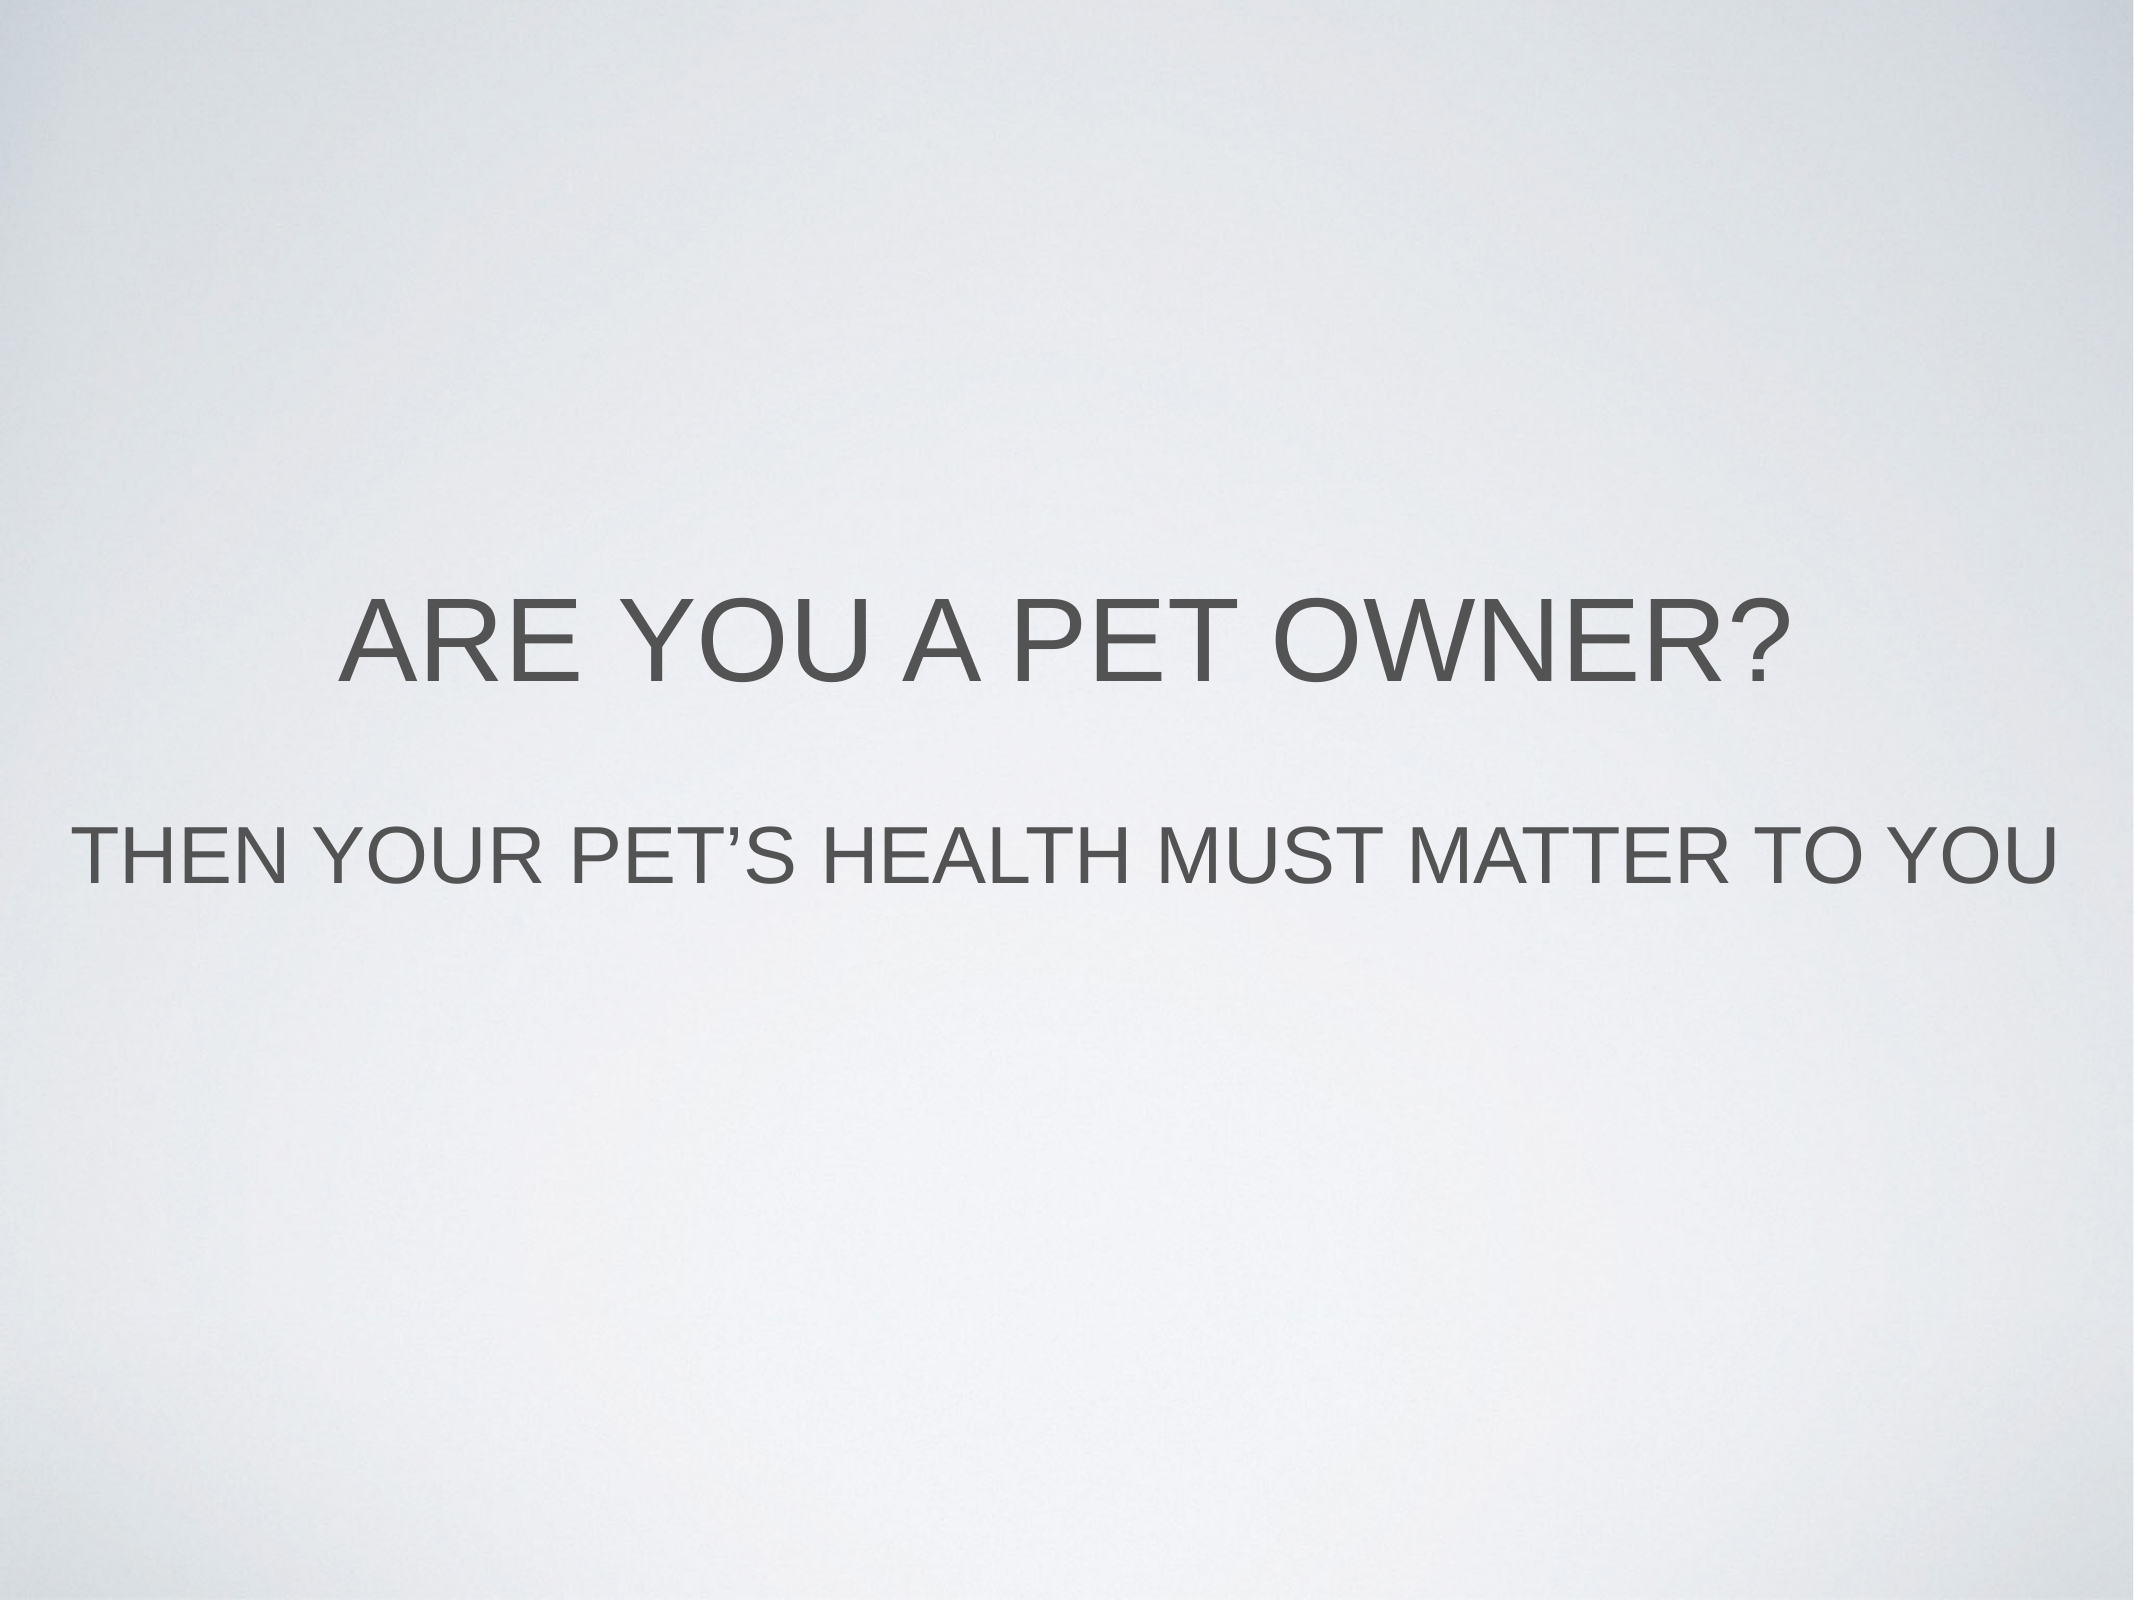

# ARE YOU A PET OWNER?
then YOUR PET’S health must matter to you